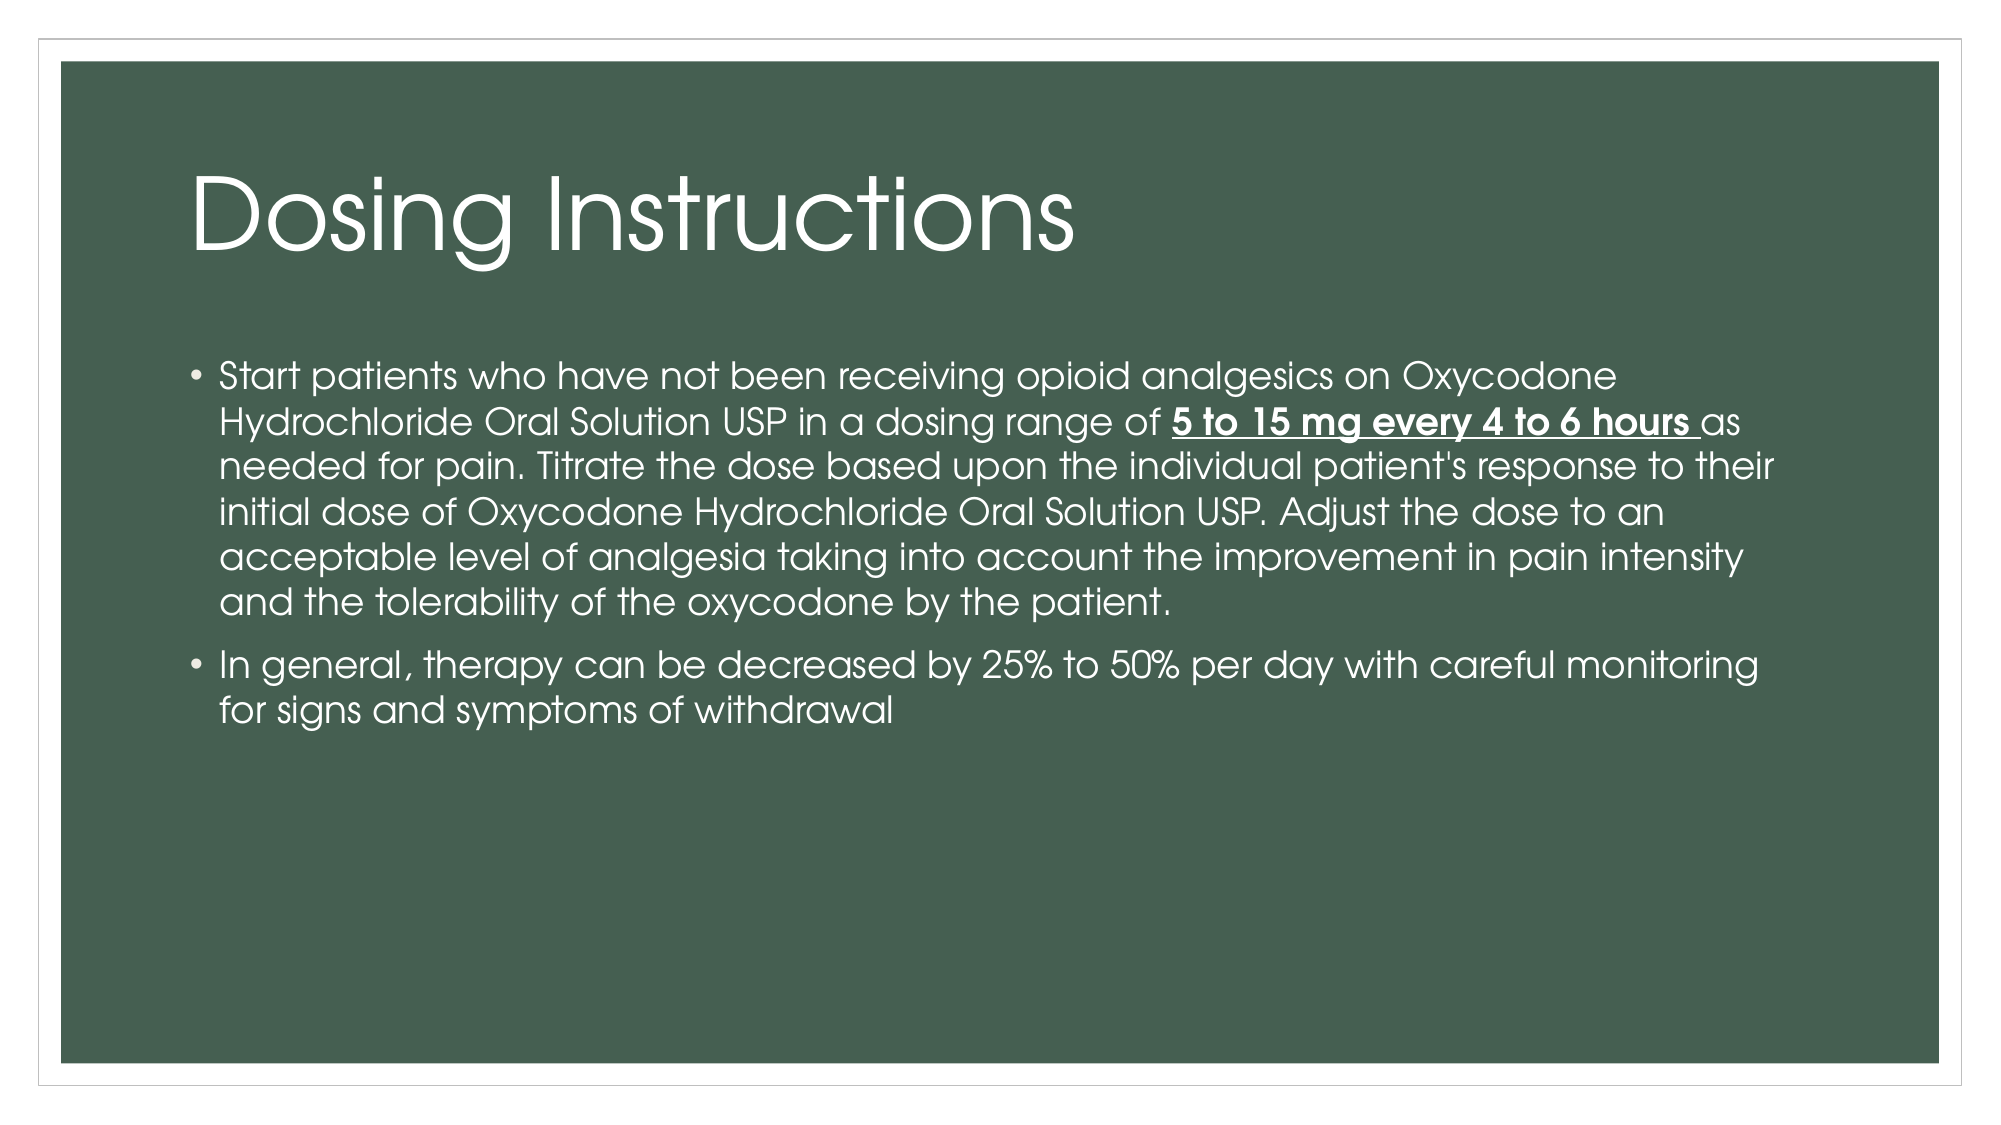

# Dosing Instructions
Start patients who have not been receiving opioid analgesics on Oxycodone Hydrochloride Oral Solution USP in a dosing range of 5 to 15 mg every 4 to 6 hours as needed for pain. Titrate the dose based upon the individual patient's response to their initial dose of Oxycodone Hydrochloride Oral Solution USP. Adjust the dose to an acceptable level of analgesia taking into account the improvement in pain intensity and the tolerability of the oxycodone by the patient.
In general, therapy can be decreased by 25% to 50% per day with careful monitoring for signs and symptoms of withdrawal